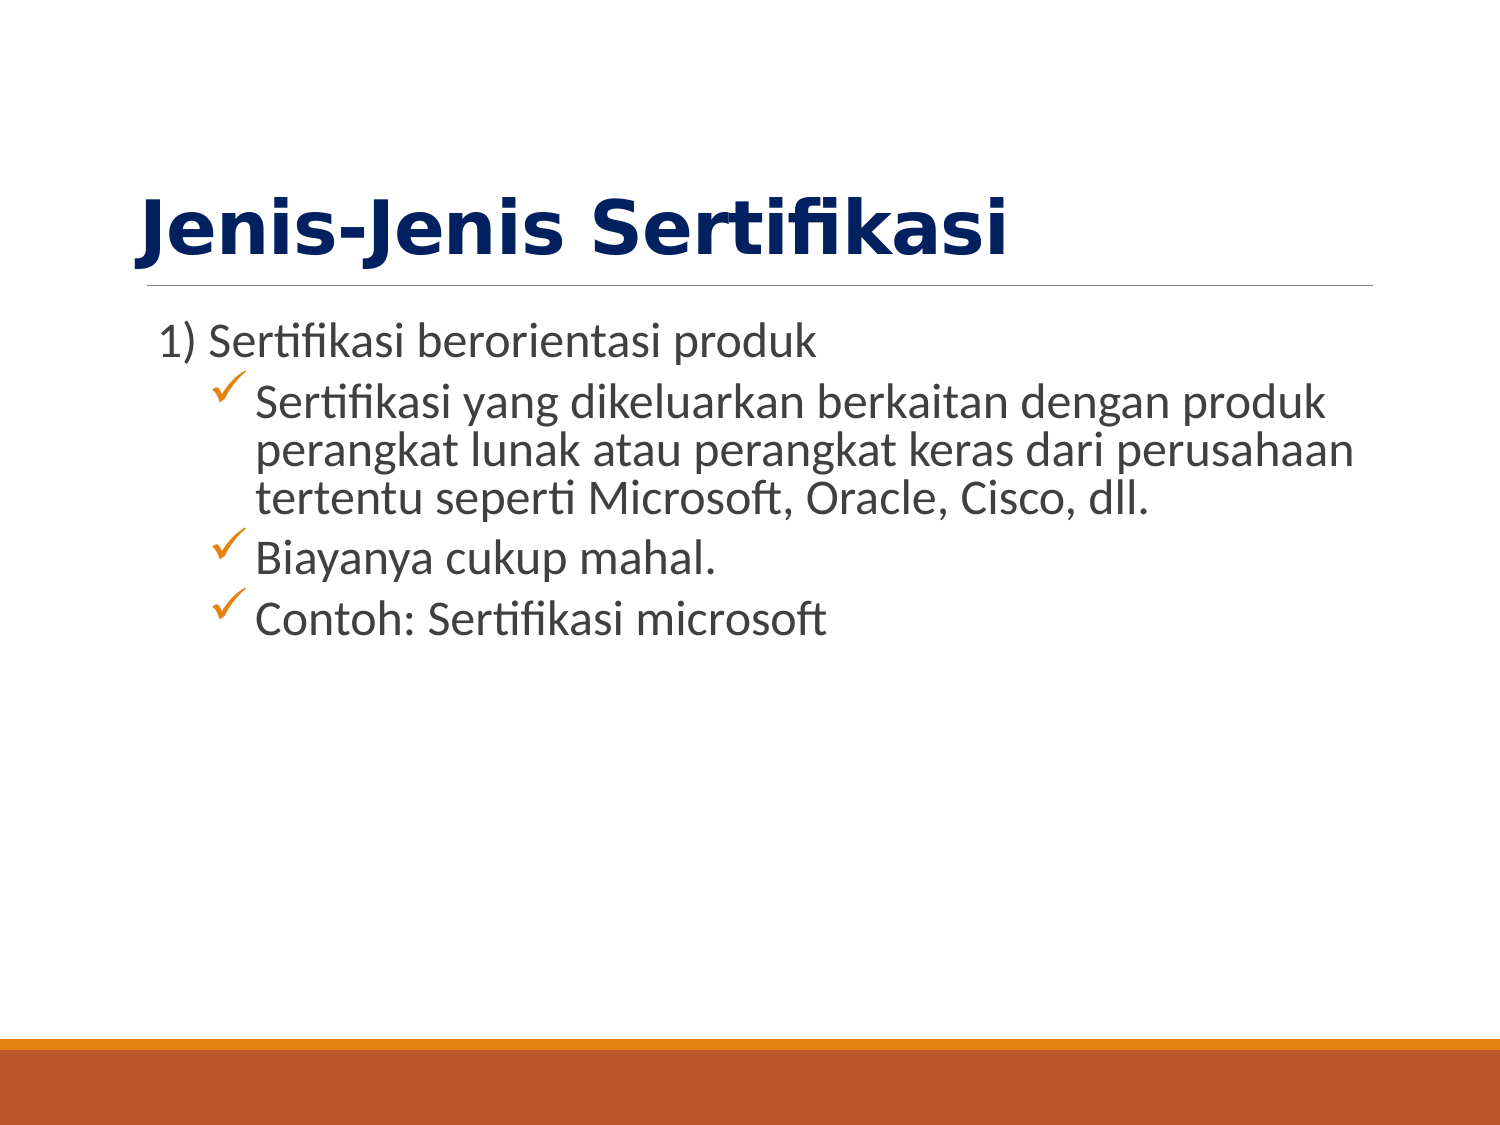

# Jenis-Jenis Sertifikasi

1) Sertifikasi berorientasi produk
Sertifikasi yang dikeluarkan berkaitan dengan produk perangkat lunak atau perangkat keras dari perusahaan tertentu seperti Microsoft, Oracle, Cisco, dll.
Biayanya cukup mahal.
Contoh: Sertifikasi microsoft